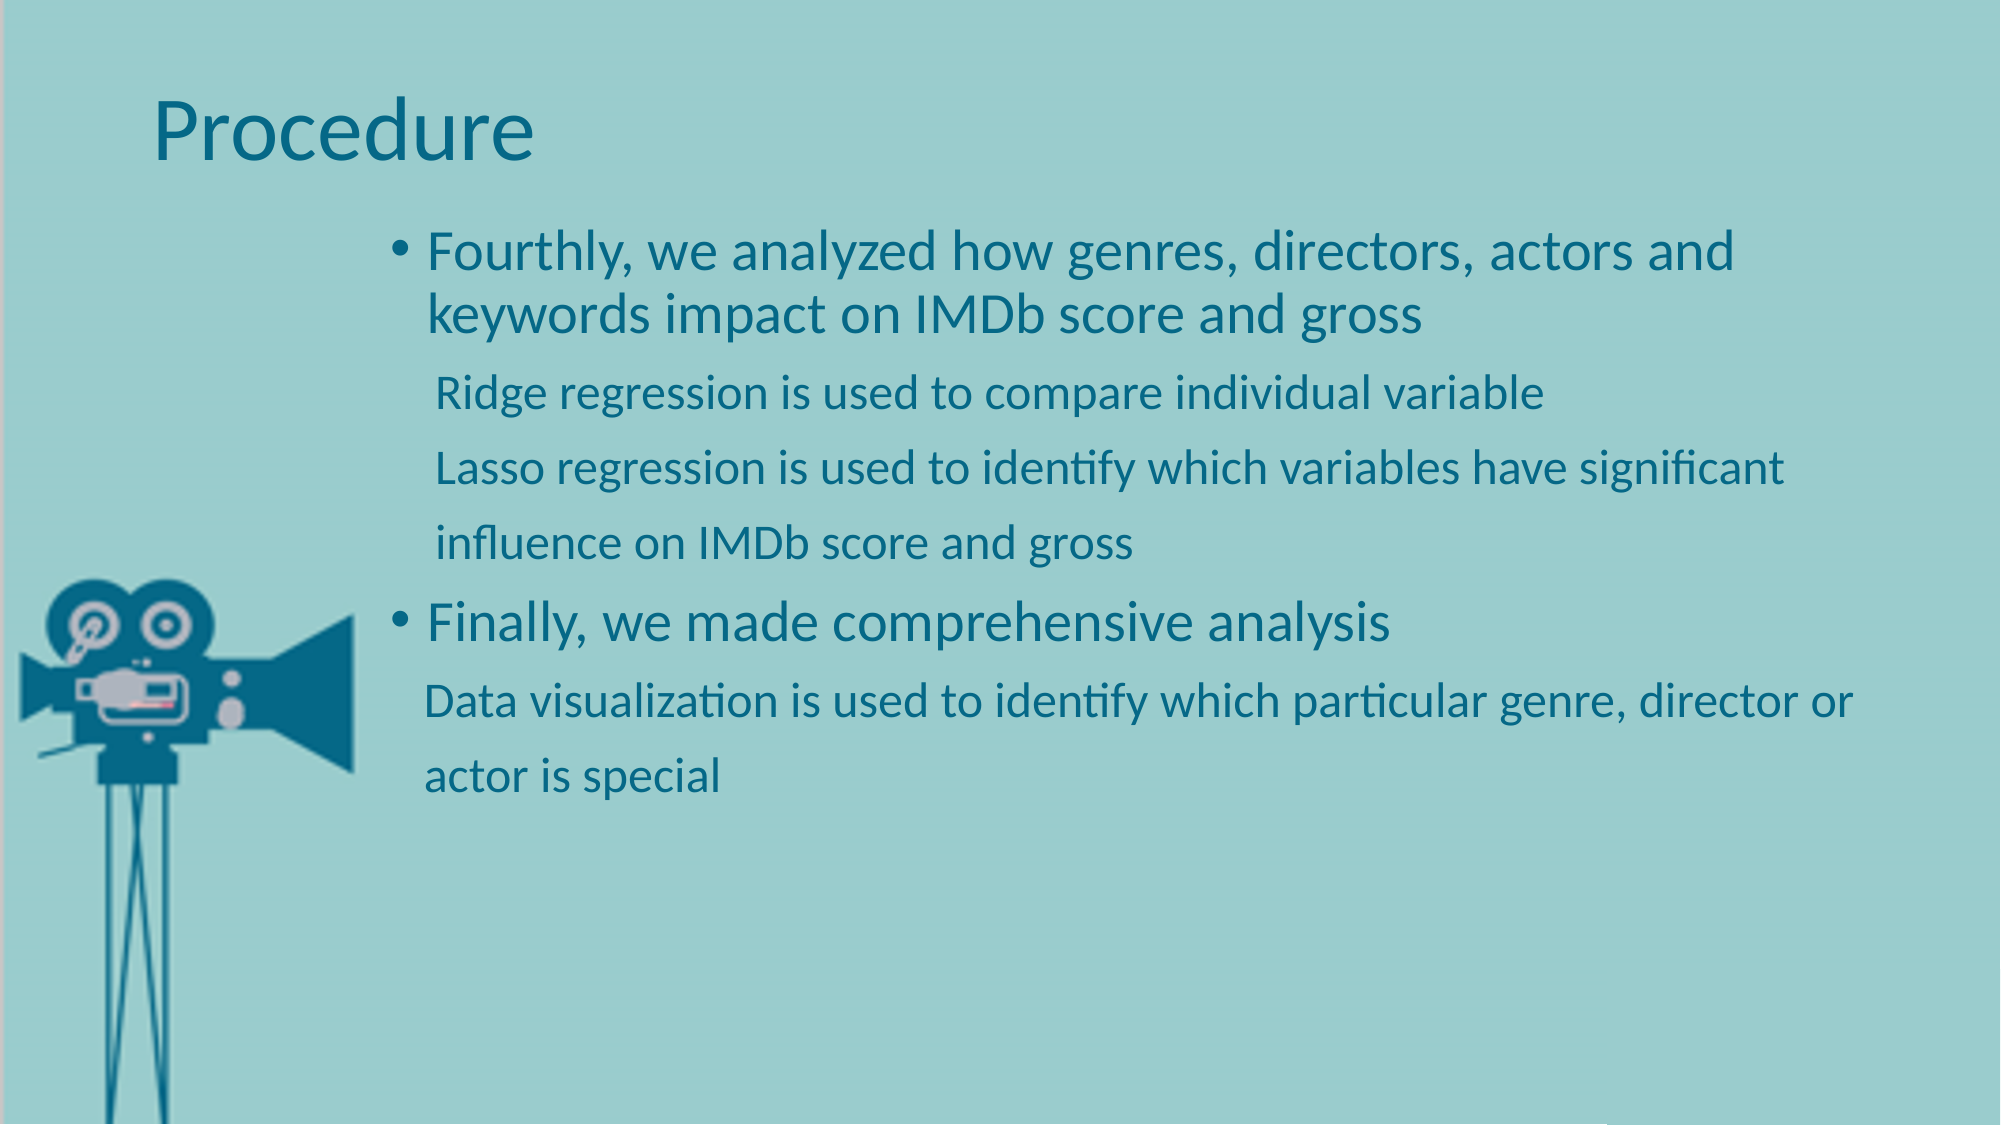

# Procedure
Fourthly, we analyzed how genres, directors, actors and keywords impact on IMDb score and gross
    Ridge regression is used to compare individual variable
    Lasso regression is used to identify which variables have significant
    influence on IMDb score and gross
Finally, we made comprehensive analysis
   Data visualization is used to identify which particular genre, director or
   actor is special